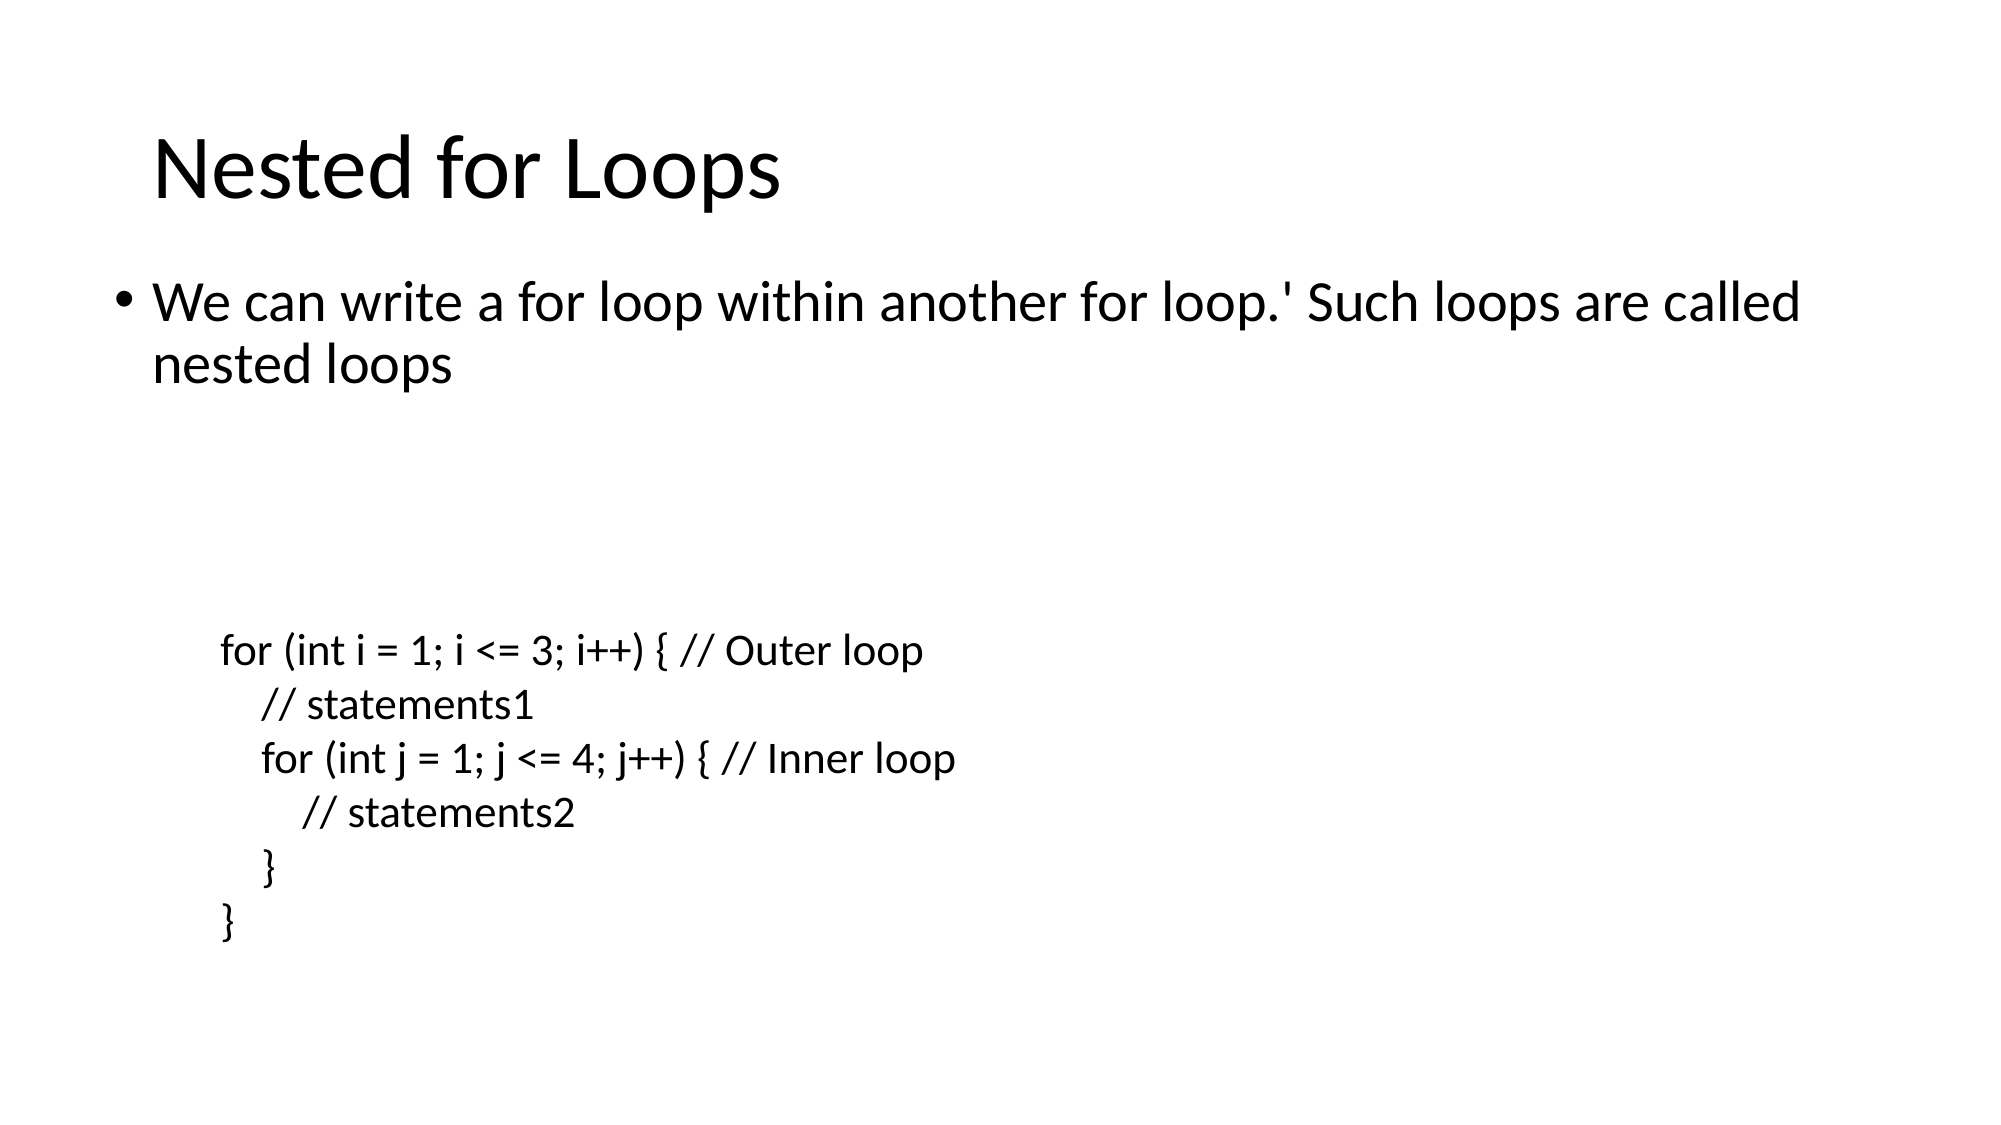

# Nested for Loops
We can write a for loop within another for loop.' Such loops are called nested loops
for (int i = 1; i <= 3; i++) { // Outer loop
    // statements1
    for (int j = 1; j <= 4; j++) { // Inner loop
        // statements2
    }
}